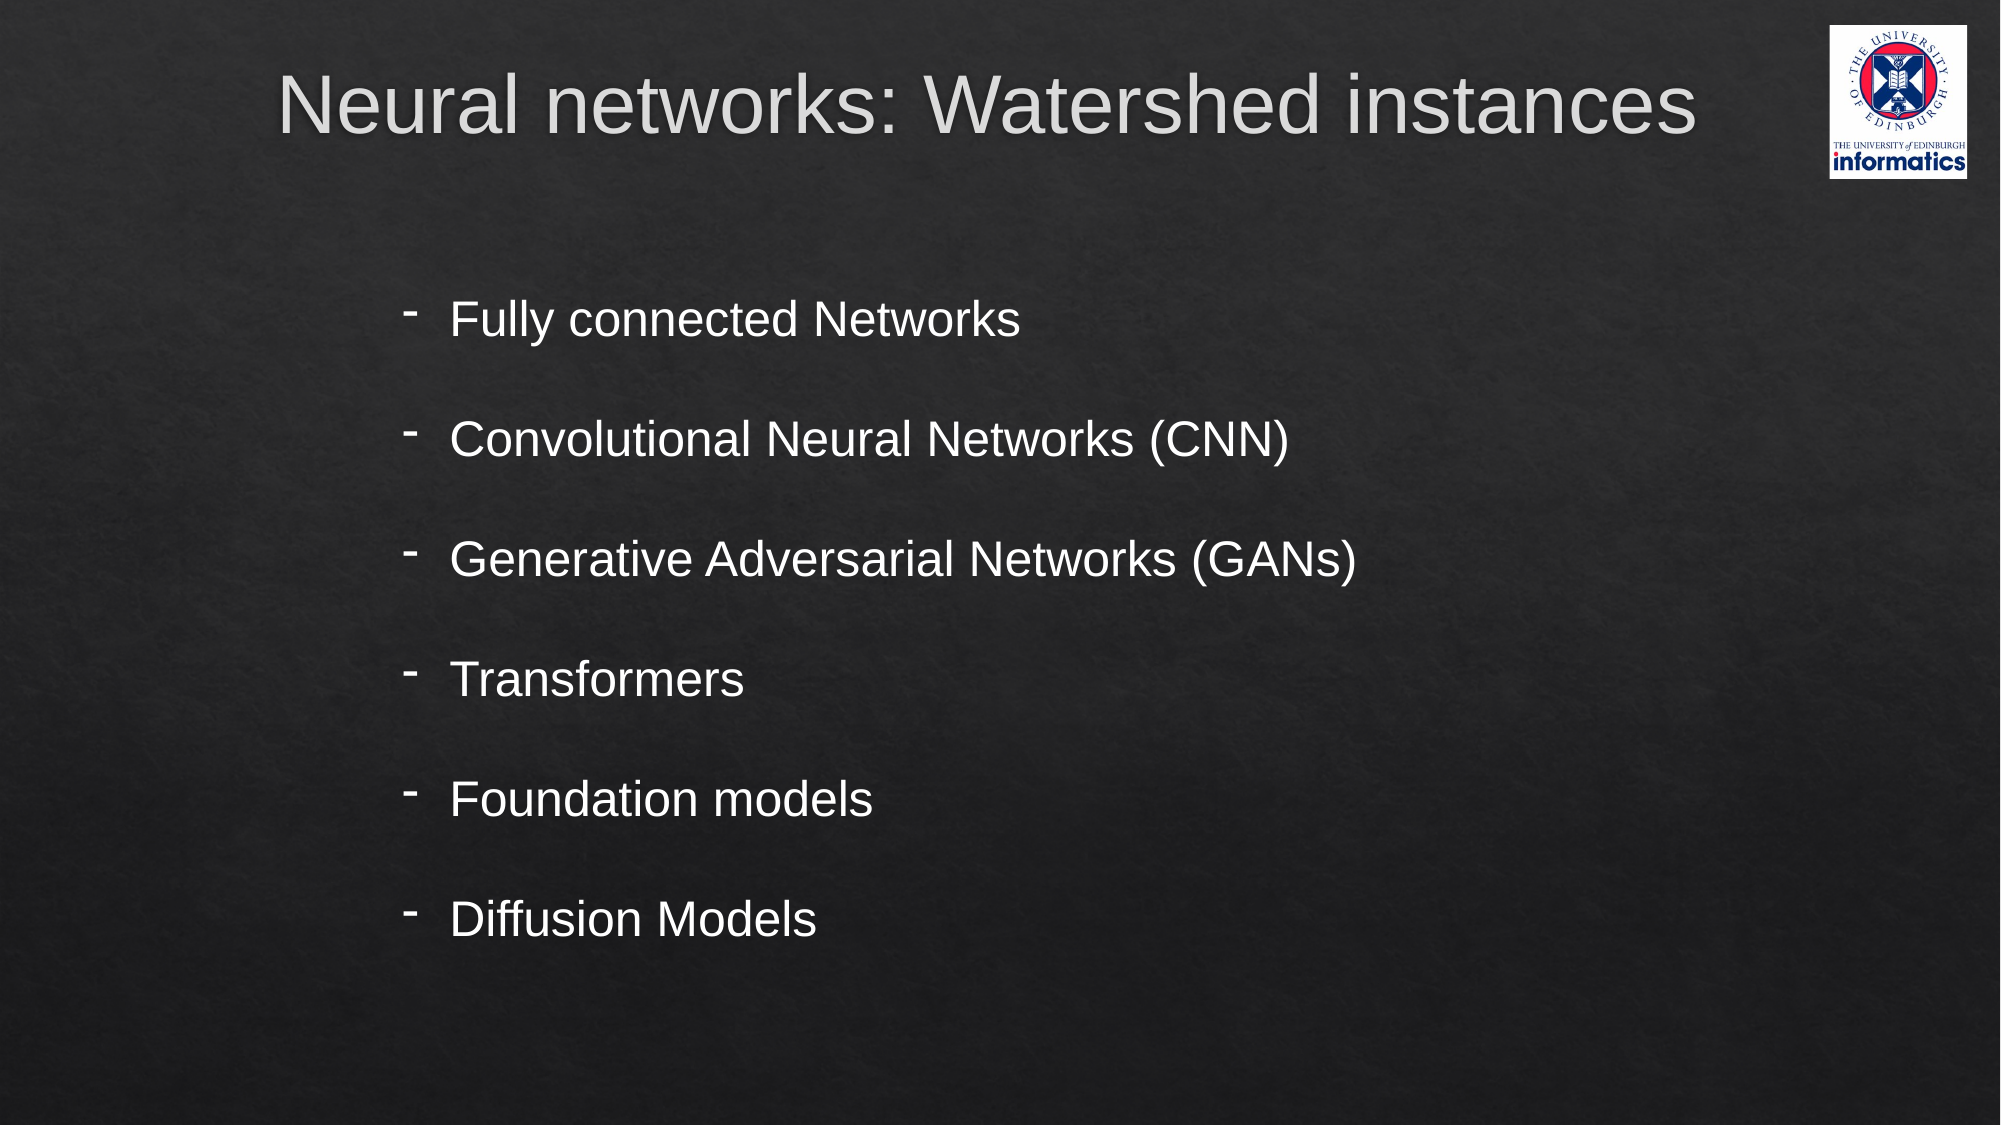

# Neural networks: Watershed instances
Fully connected Networks

Convolutional Neural Networks (CNN)

Generative Adversarial Networks (GANs)

Transformers

Foundation models

Diffusion Models